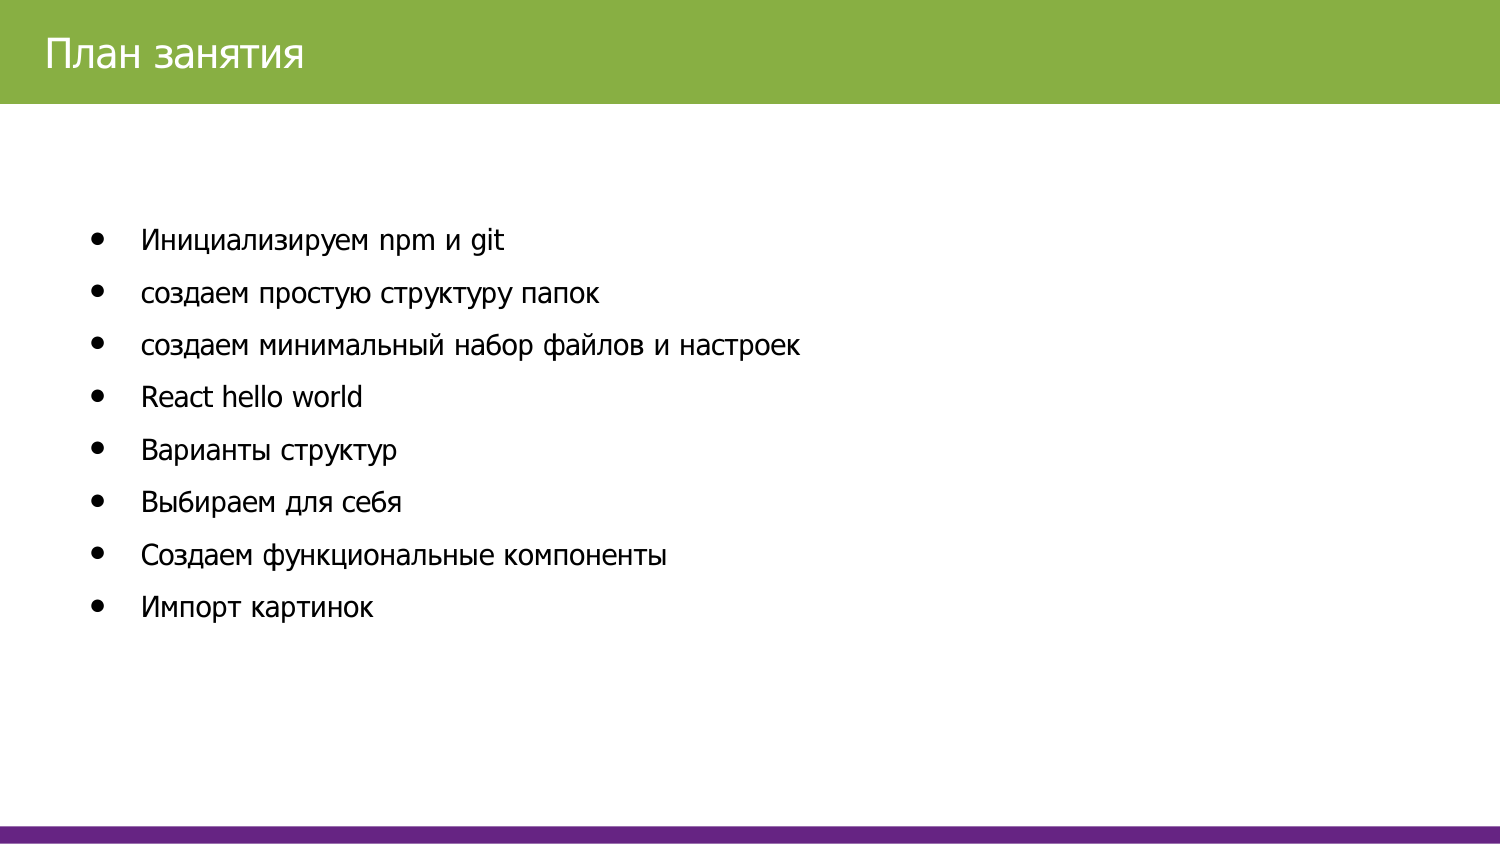

План занятия
Инициализируем npm и git
создаем простую структуру папок
создаем минимальный набор файлов и настроек
React hello world
Варианты структур
Выбираем для себя
Создаем функциональные компоненты
Импорт картинок